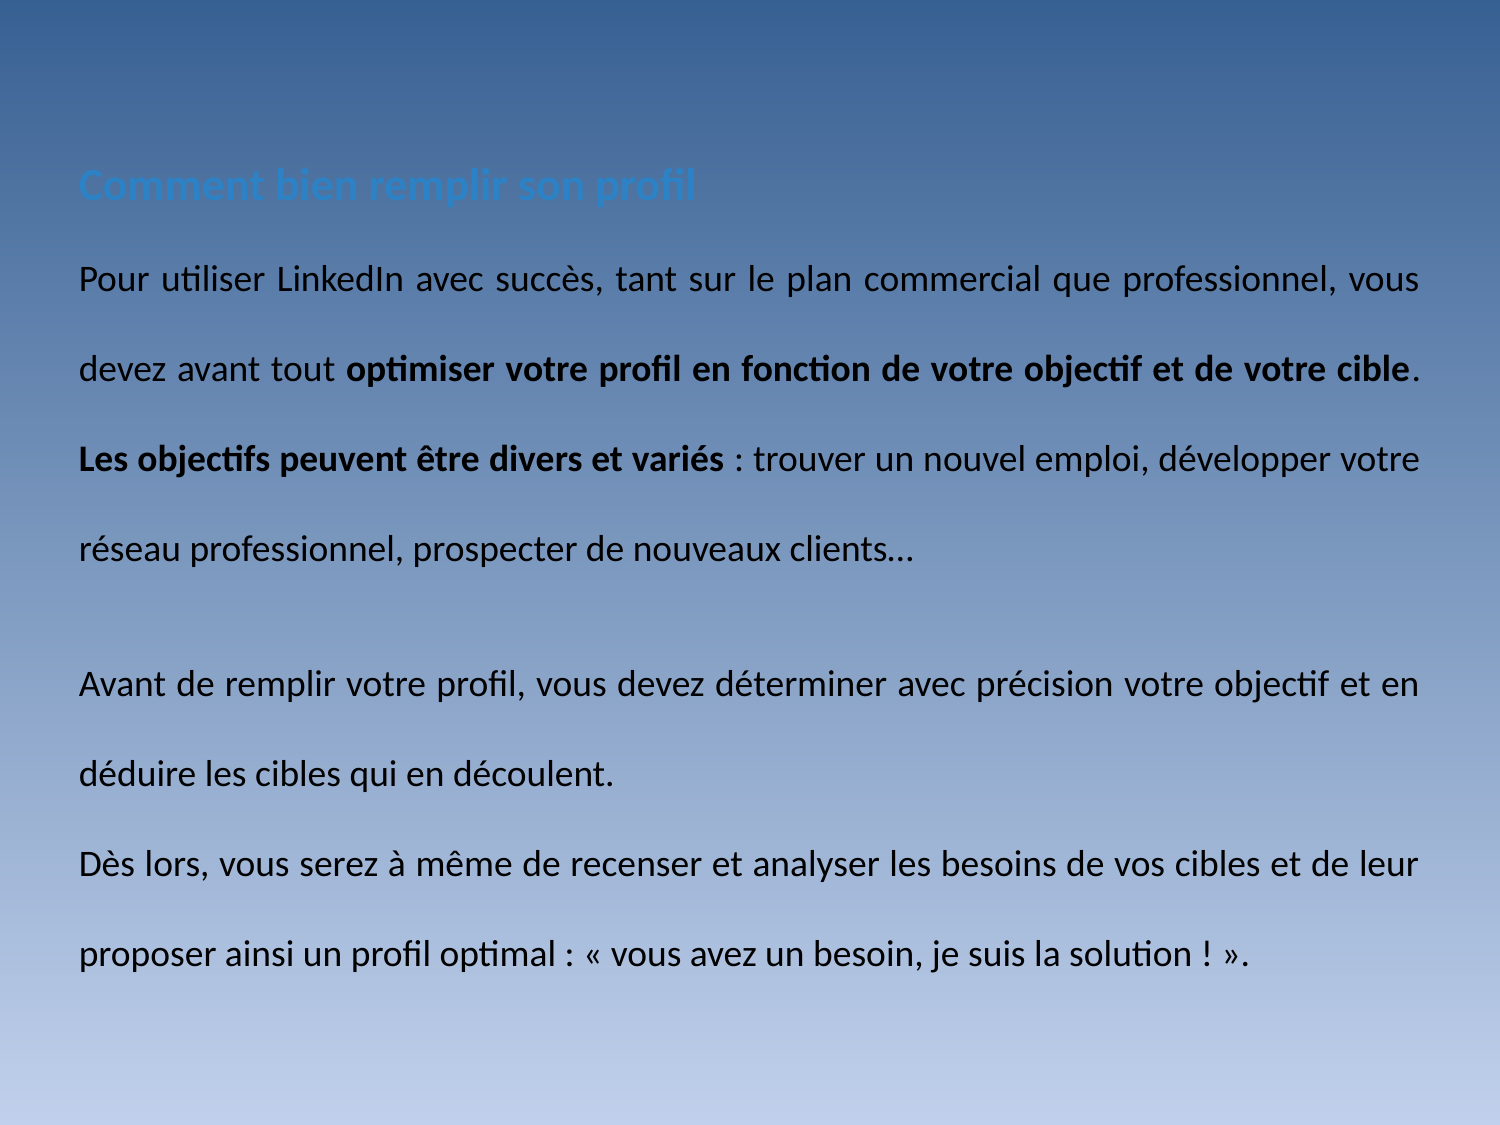

Comment bien remplir son profil
Pour utiliser LinkedIn avec succès, tant sur le plan commercial que professionnel, vous devez avant tout optimiser votre profil en fonction de votre objectif et de votre cible. Les objectifs peuvent être divers et variés : trouver un nouvel emploi, développer votre réseau professionnel, prospecter de nouveaux clients…

Avant de remplir votre profil, vous devez déterminer avec précision votre objectif et en déduire les cibles qui en découlent.
Dès lors, vous serez à même de recenser et analyser les besoins de vos cibles et de leur proposer ainsi un profil optimal : « vous avez un besoin, je suis la solution ! ».